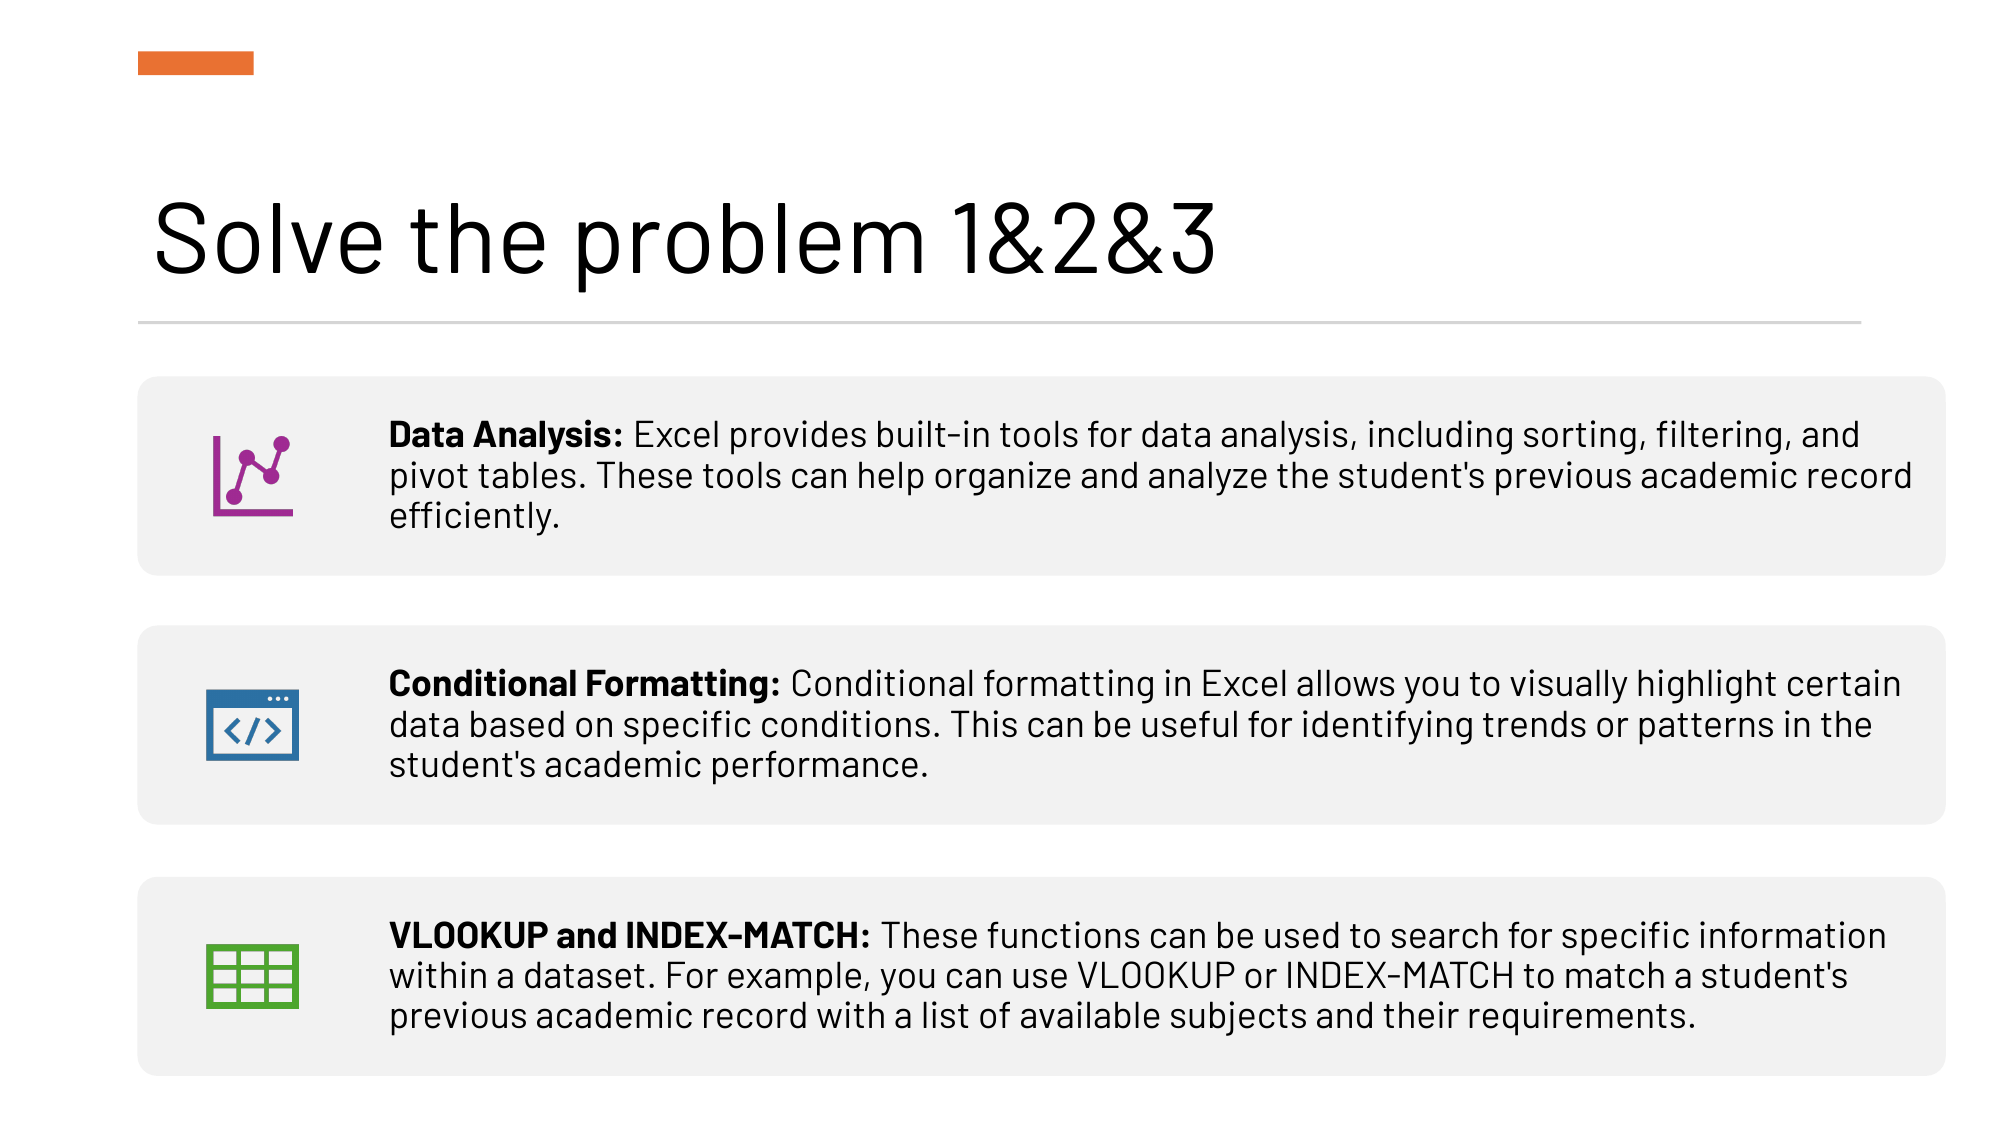

# Solve the problem 1&2&3

Data Analysis: Excel provides built-in tools for data analysis, including sorting, filtering, and pivot tables. These tools can help organize and analyze the student's previous academic record efficiently.

Conditional Formatting: Conditional formatting in Excel allows you to visually highlight certain data based on specific conditions. This can be useful for identifying trends or patterns in the student's academic performance.

VLOOKUP and INDEX-MATCH: These functions can be used to search for specific information within a dataset. For example, you can use VLOOKUP or INDEX-MATCH to match a student's previous academic record with a list of available subjects and their requirements.